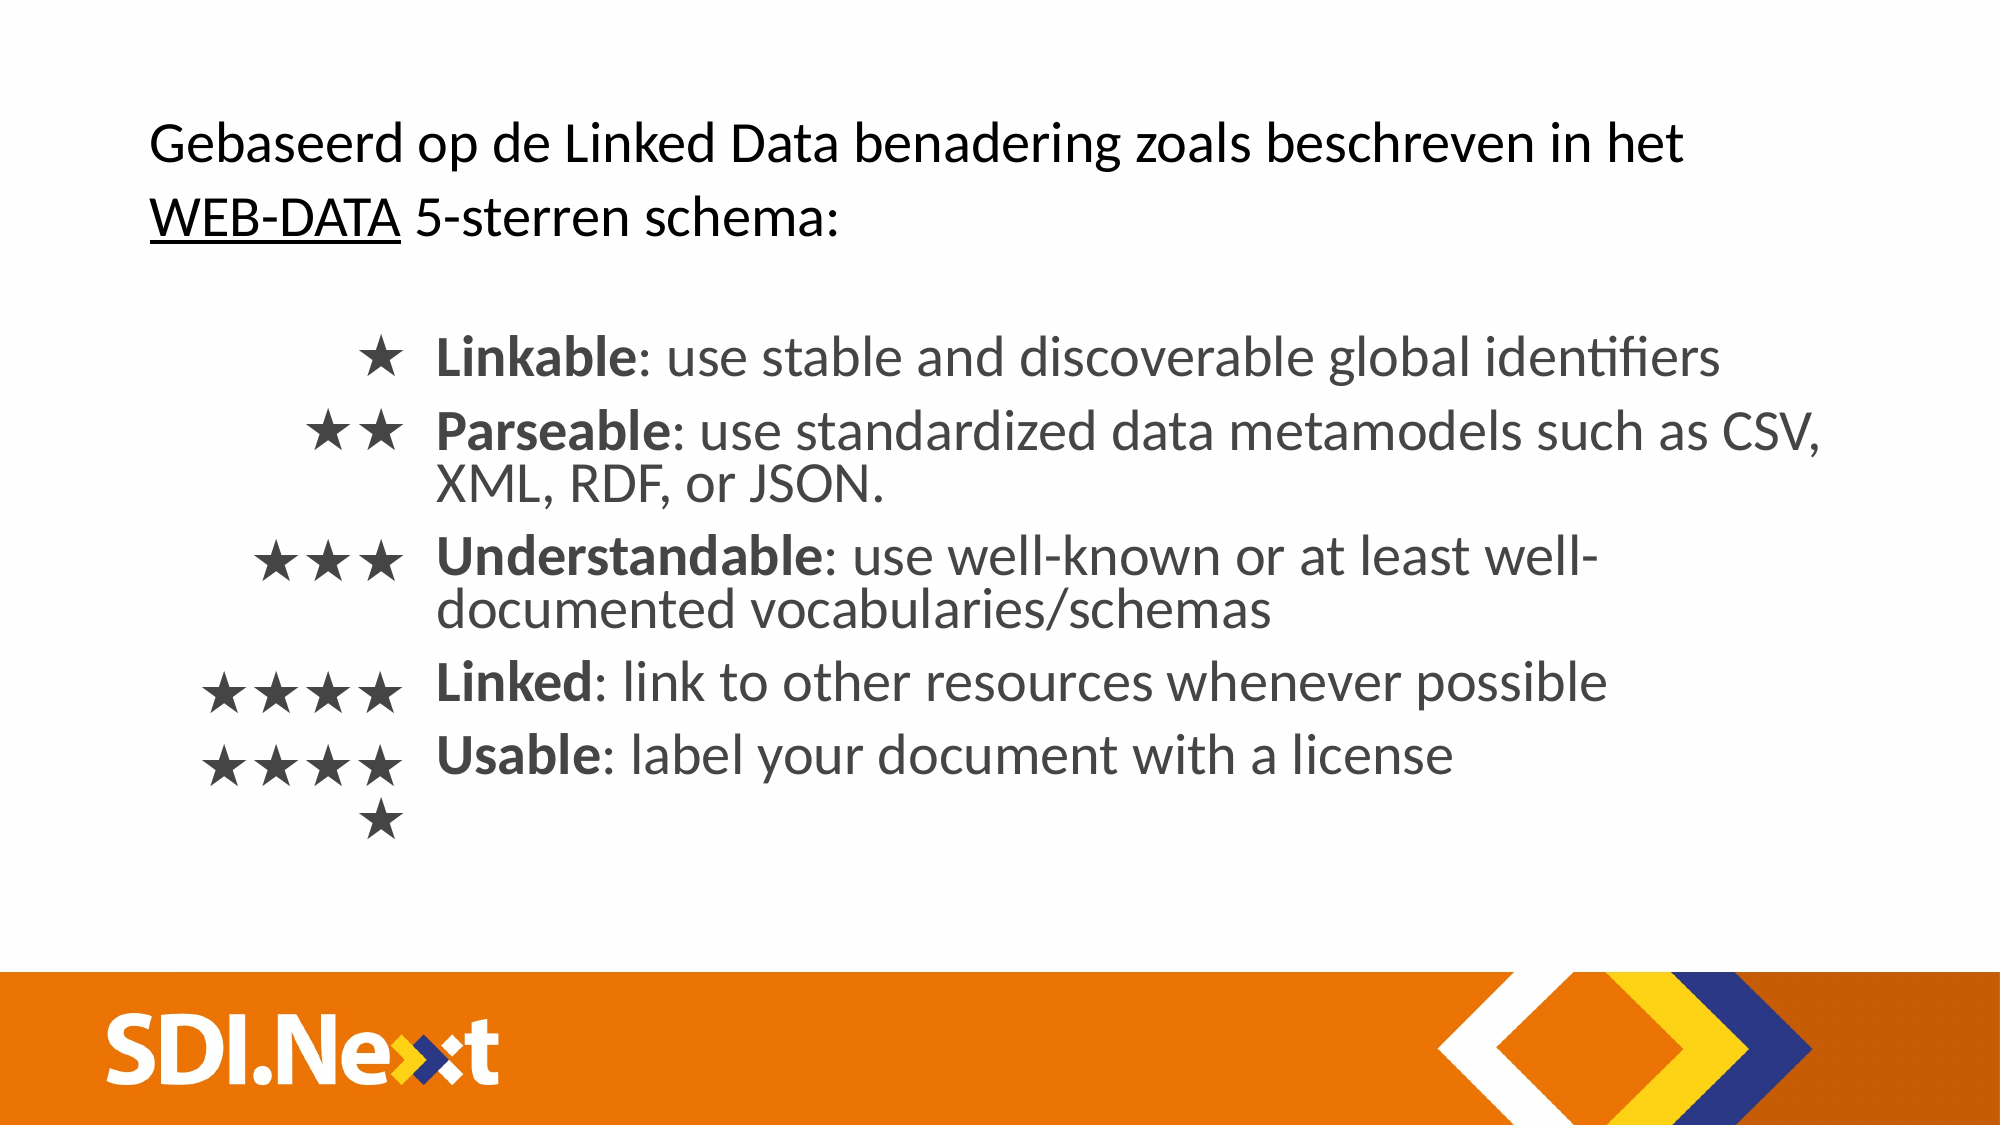

Gebaseerd op de Linked Data benadering zoals beschreven in het
WEB-DATA 5-sterren schema:
★
★★

★★★

★★★★
★★★★★
Linkable: use stable and discoverable global identifiers
Parseable: use standardized data metamodels such as CSV, XML, RDF, or JSON.
Understandable: use well-known or at least well-documented vocabularies/schemas
Linked: link to other resources whenever possible
Usable: label your document with a license